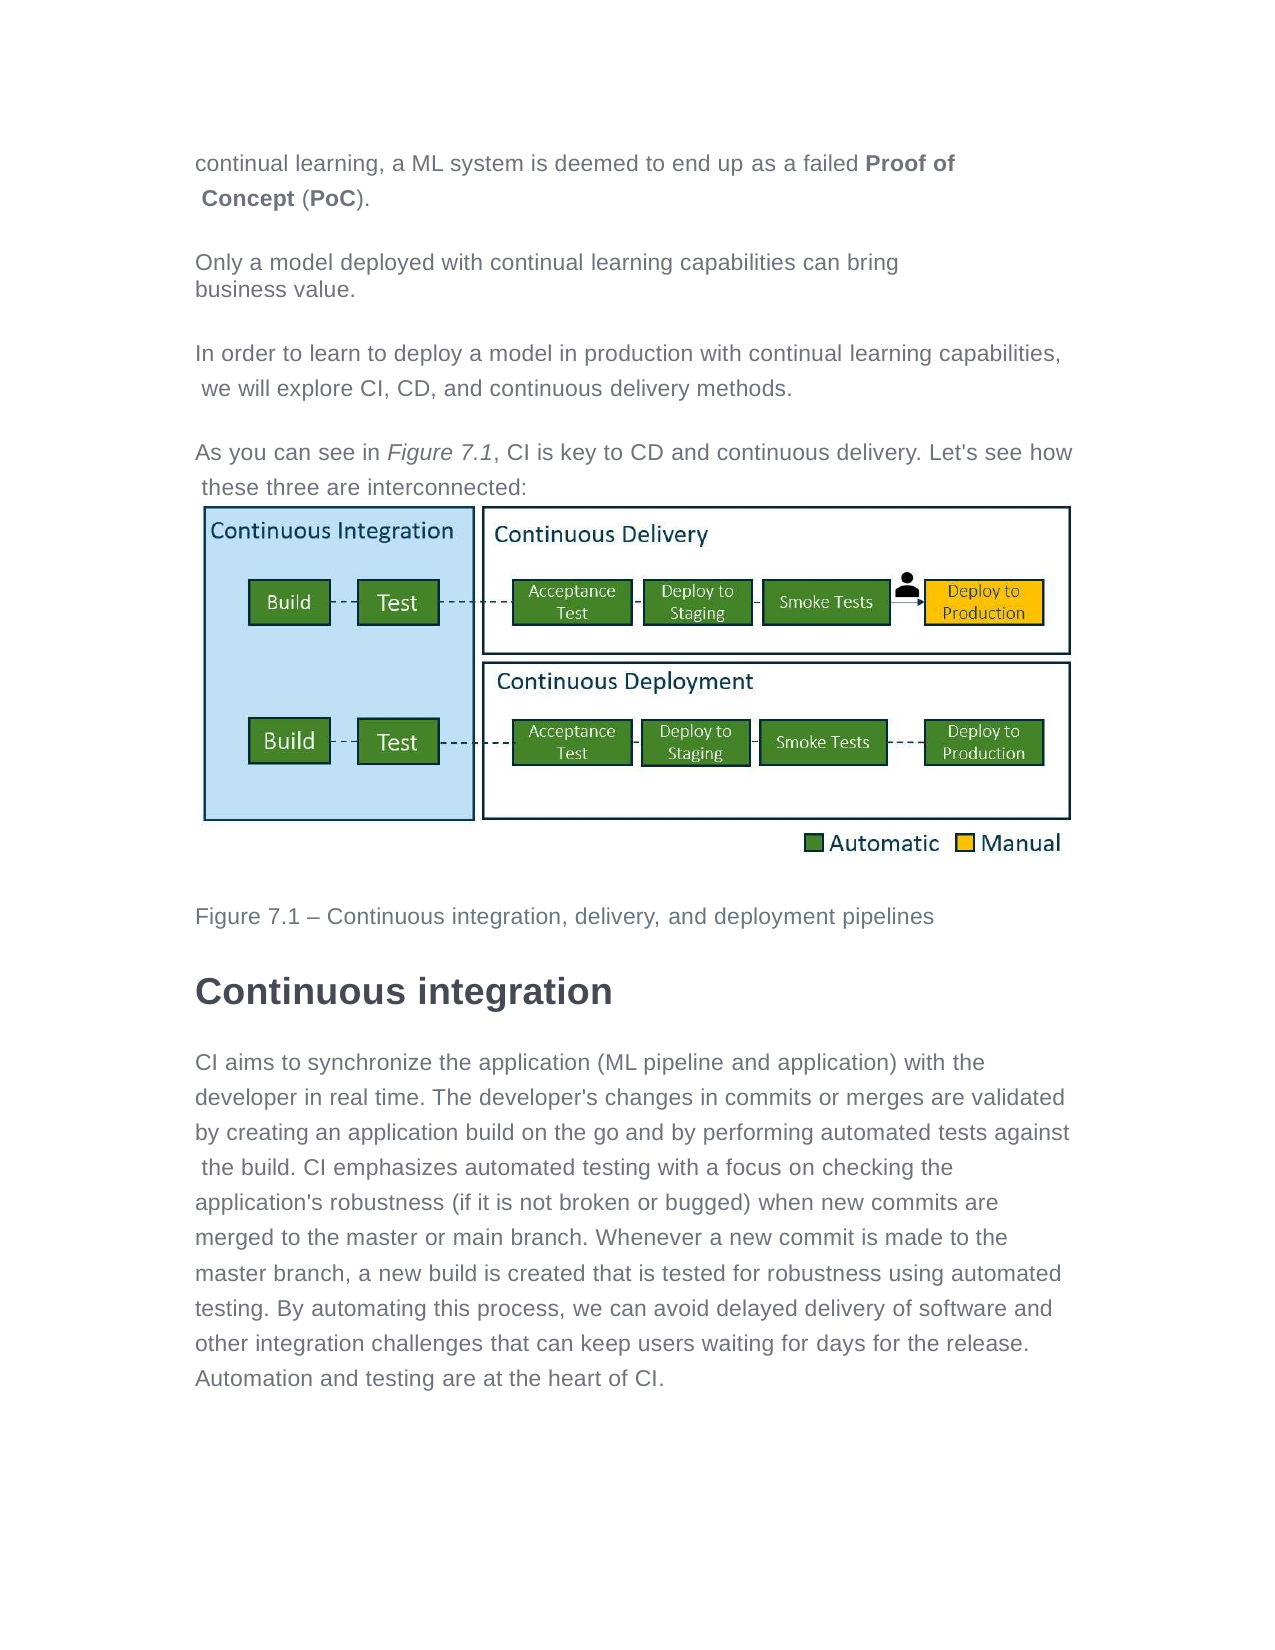

continual learning, a ML system is deemed to end up as a failed Proof of  Concept (PoC).

Only a model deployed with continual learning capabilities can bring business value.

In order to learn to deploy a model in production with continual learning capabilities,  we will explore CI, CD, and continuous delivery methods.

As you can see in Figure 7.1, CI is key to CD and continuous delivery. Let's see how  these three are interconnected:

Figure 7.1 – Continuous integration, delivery, and deployment pipelines
Continuous integration
CI aims to synchronize the application (ML pipeline and application) with the  developer in real time. The developer's changes in commits or merges are validated  by creating an application build on the go and by performing automated tests against  the build. CI emphasizes automated testing with a focus on checking the  application's robustness (if it is not broken or bugged) when new commits are  merged to the master or main branch. Whenever a new commit is made to the  master branch, a new build is created that is tested for robustness using automated  testing. By automating this process, we can avoid delayed delivery of software and  other integration challenges that can keep users waiting for days for the release.
Automation and testing are at the heart of CI.